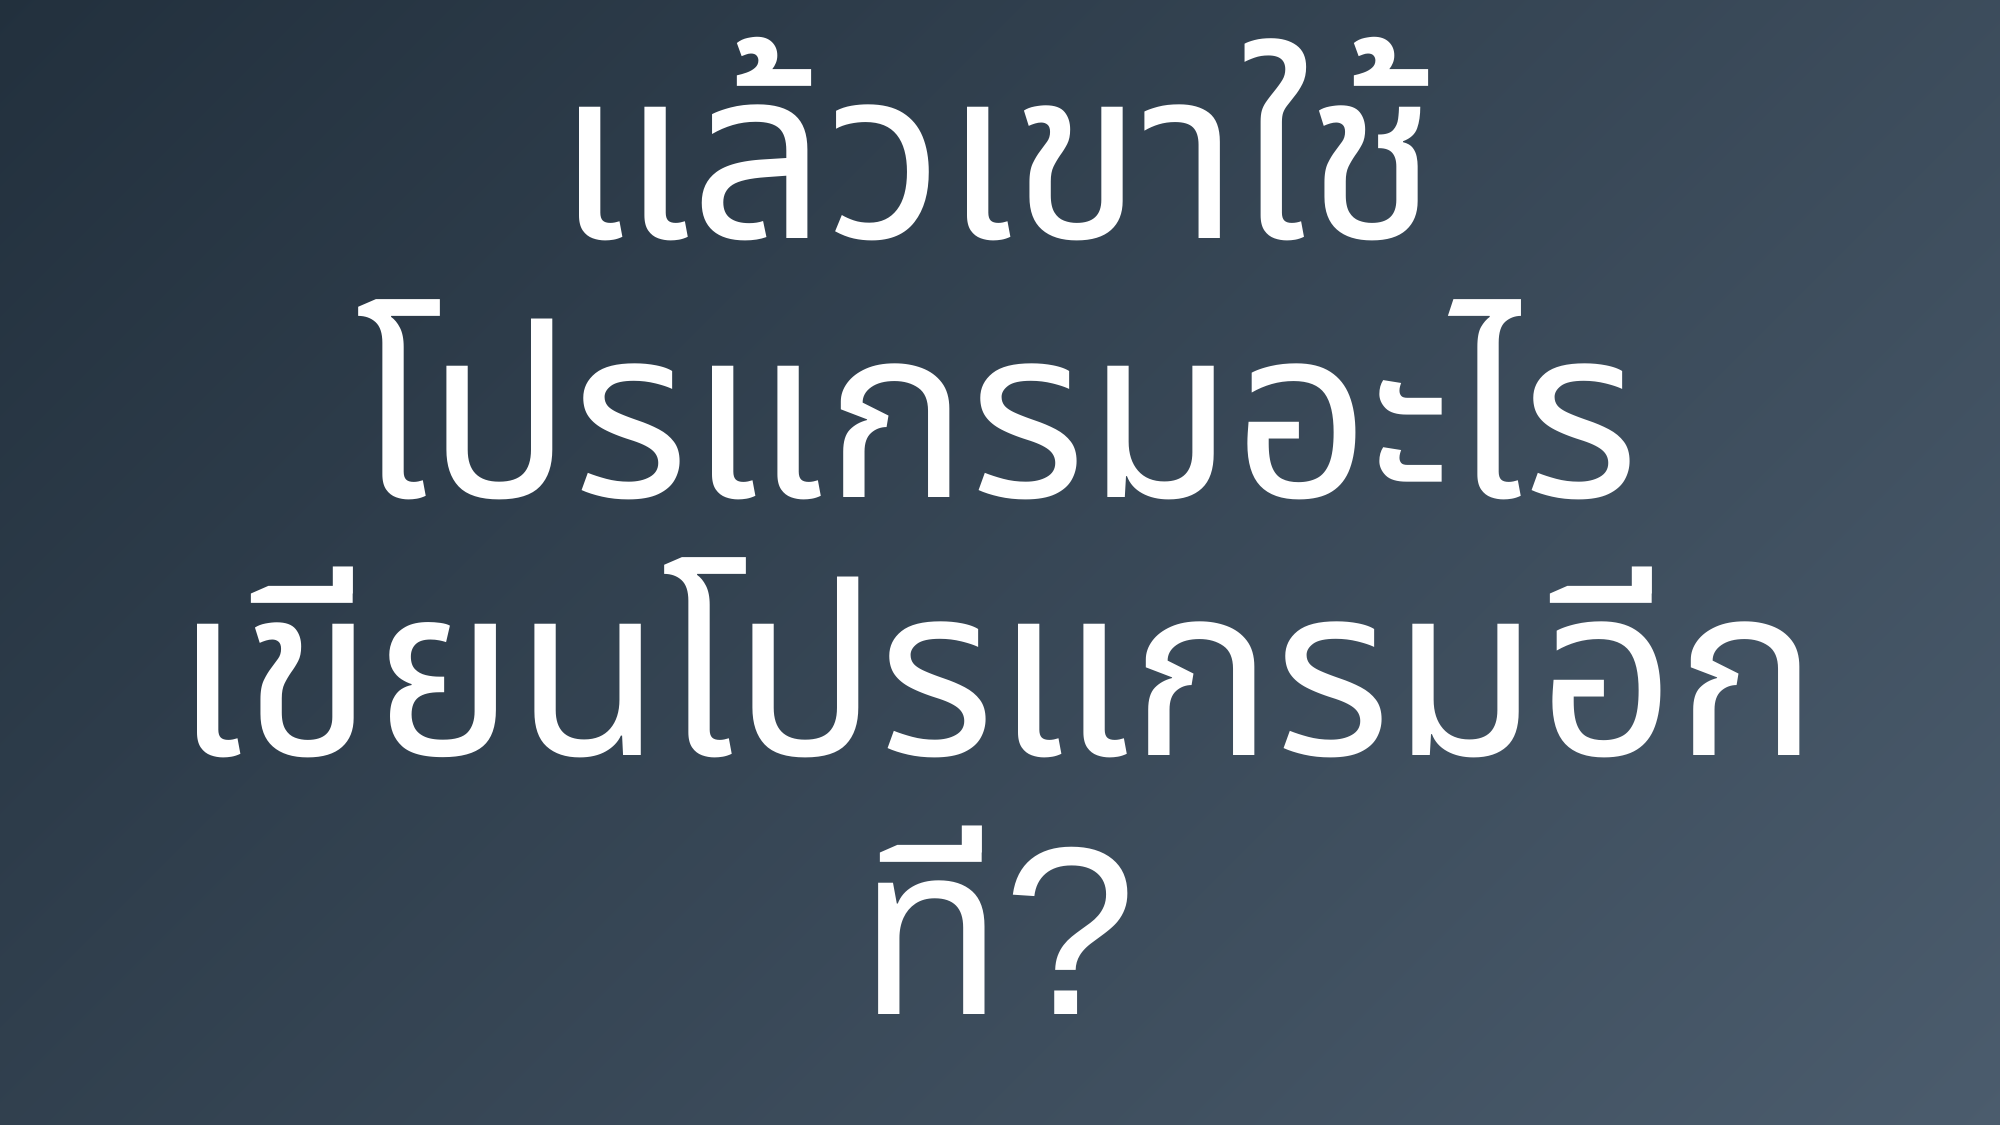

แล้วเขาใช้โปรแกรมอะไร
เขียนโปรแกรมอีกที?